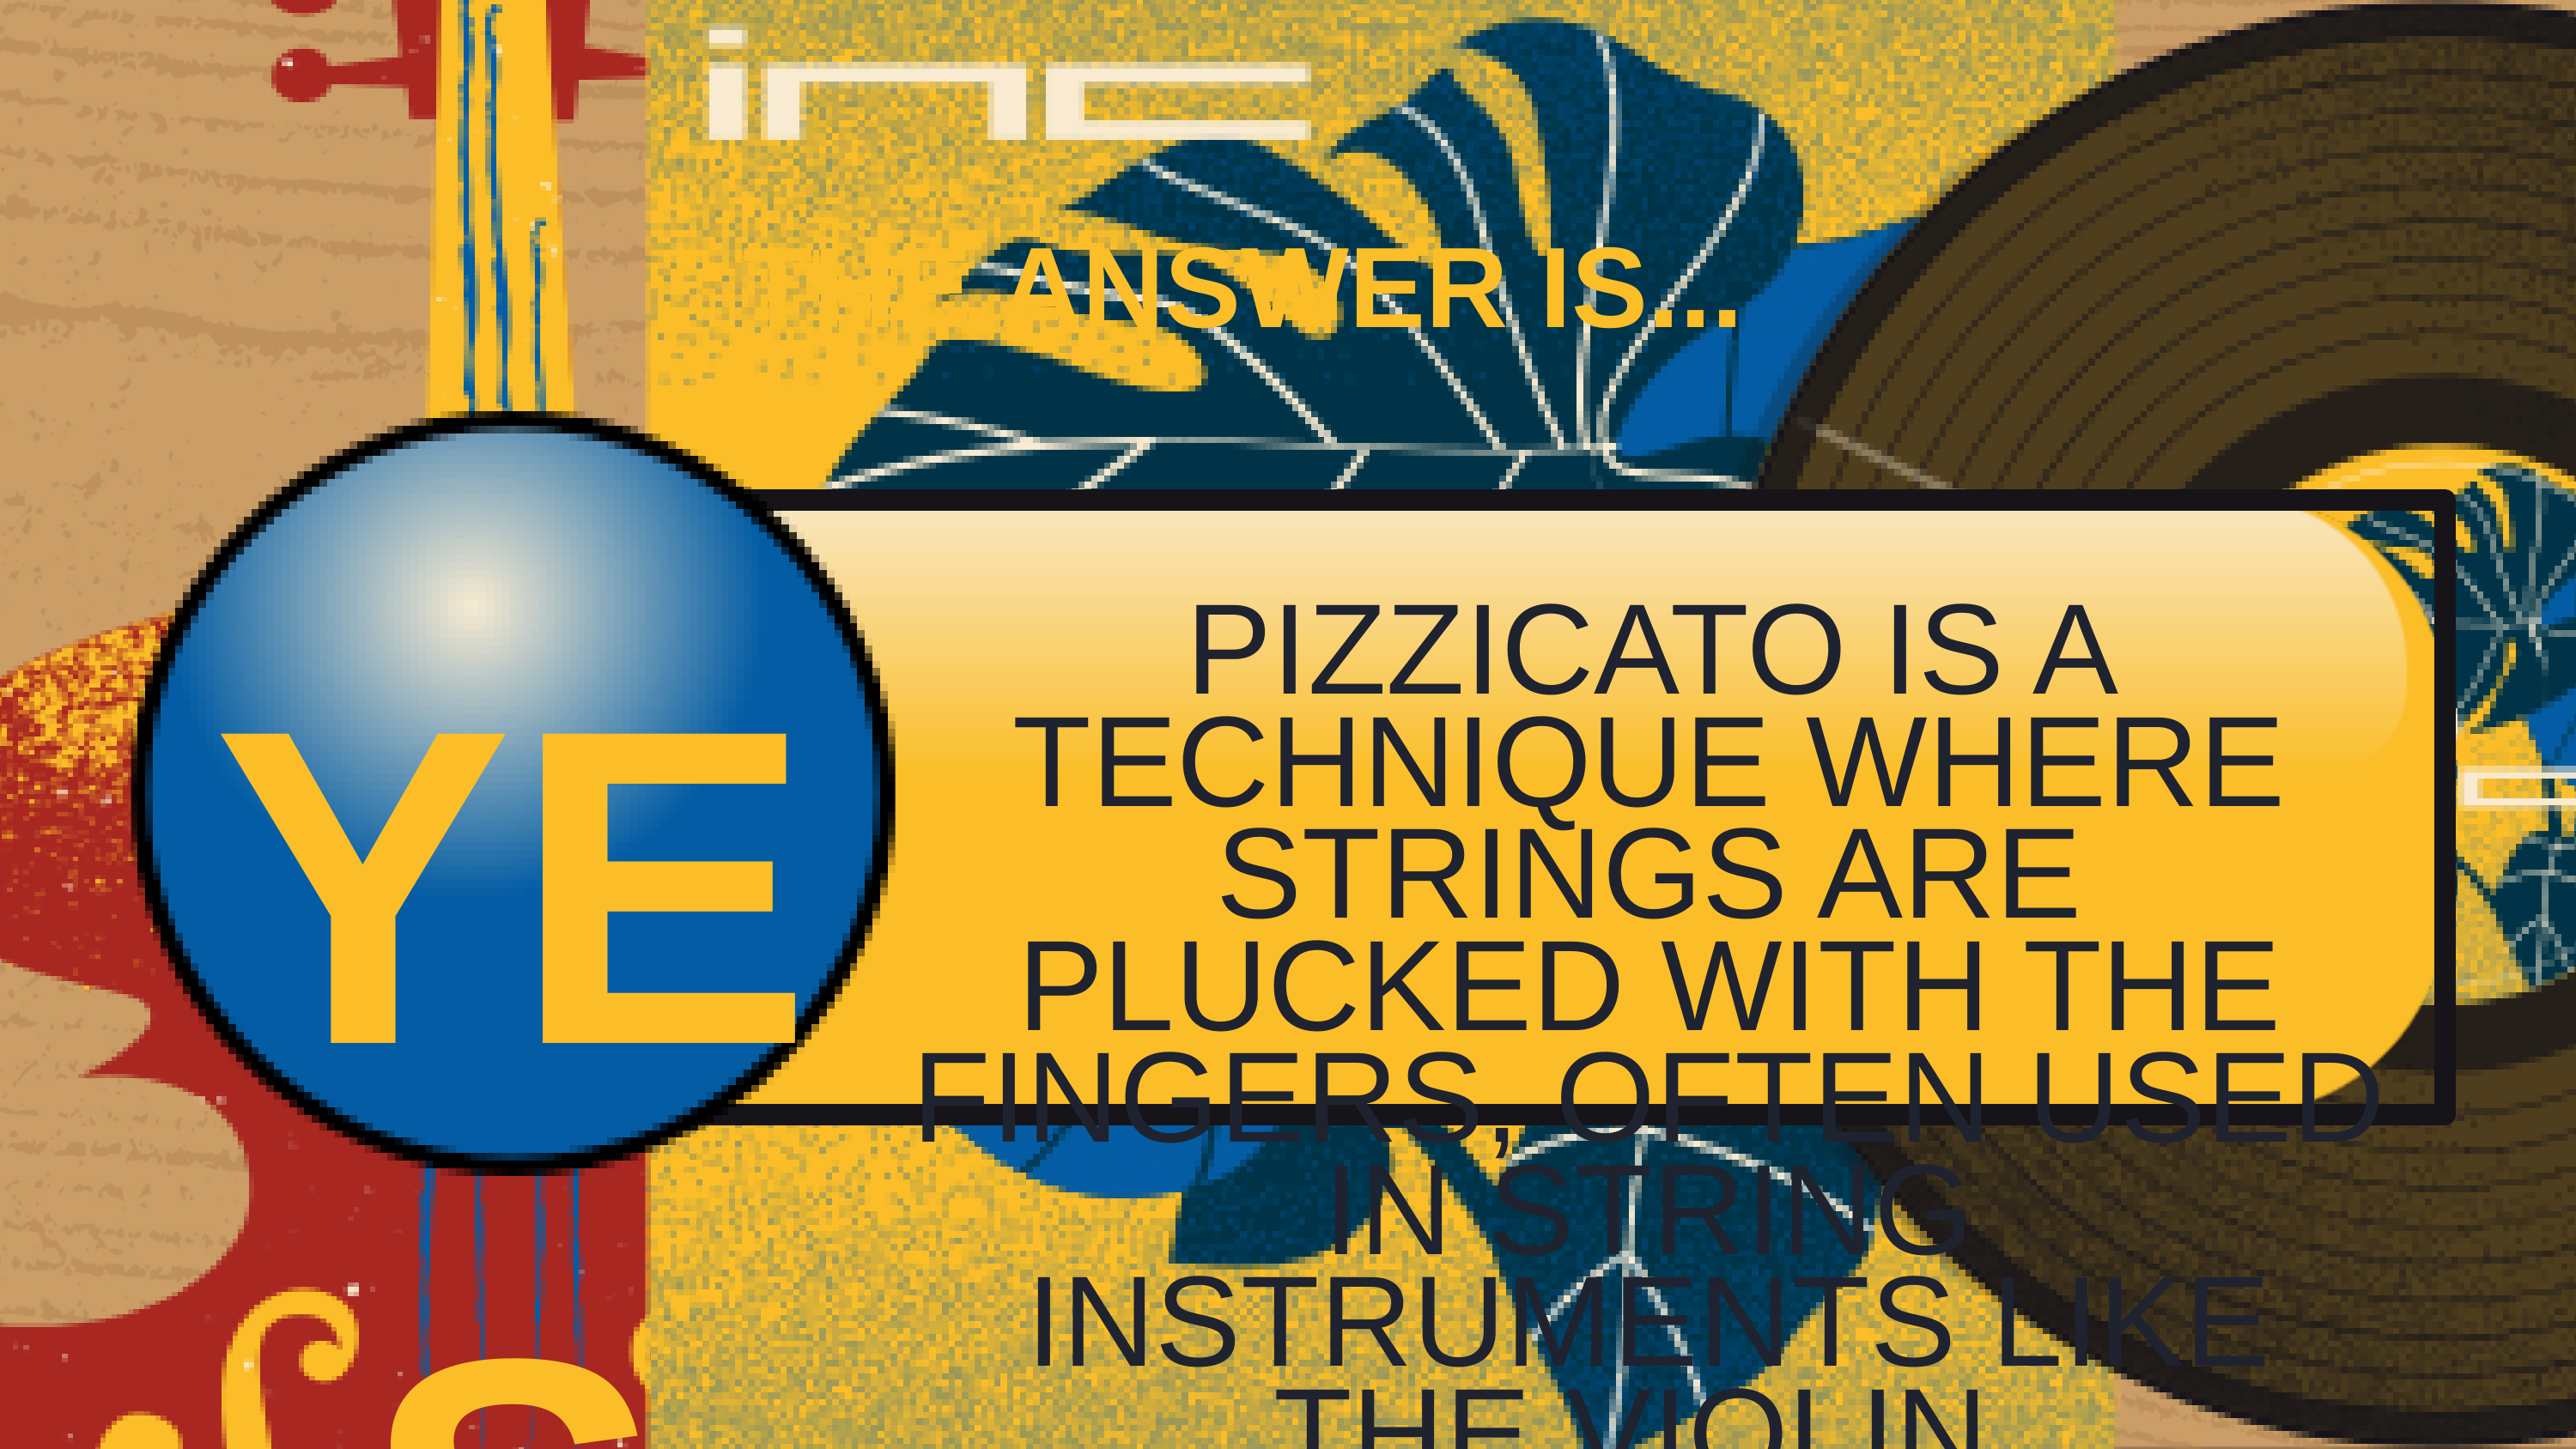

THE ANSWER IS...

YES

PIZZICATO IS A TECHNIQUE WHERE STRINGS ARE PLUCKED WITH THE FINGERS, OFTEN USED IN STRING INSTRUMENTS LIKE THE VIOLIN.